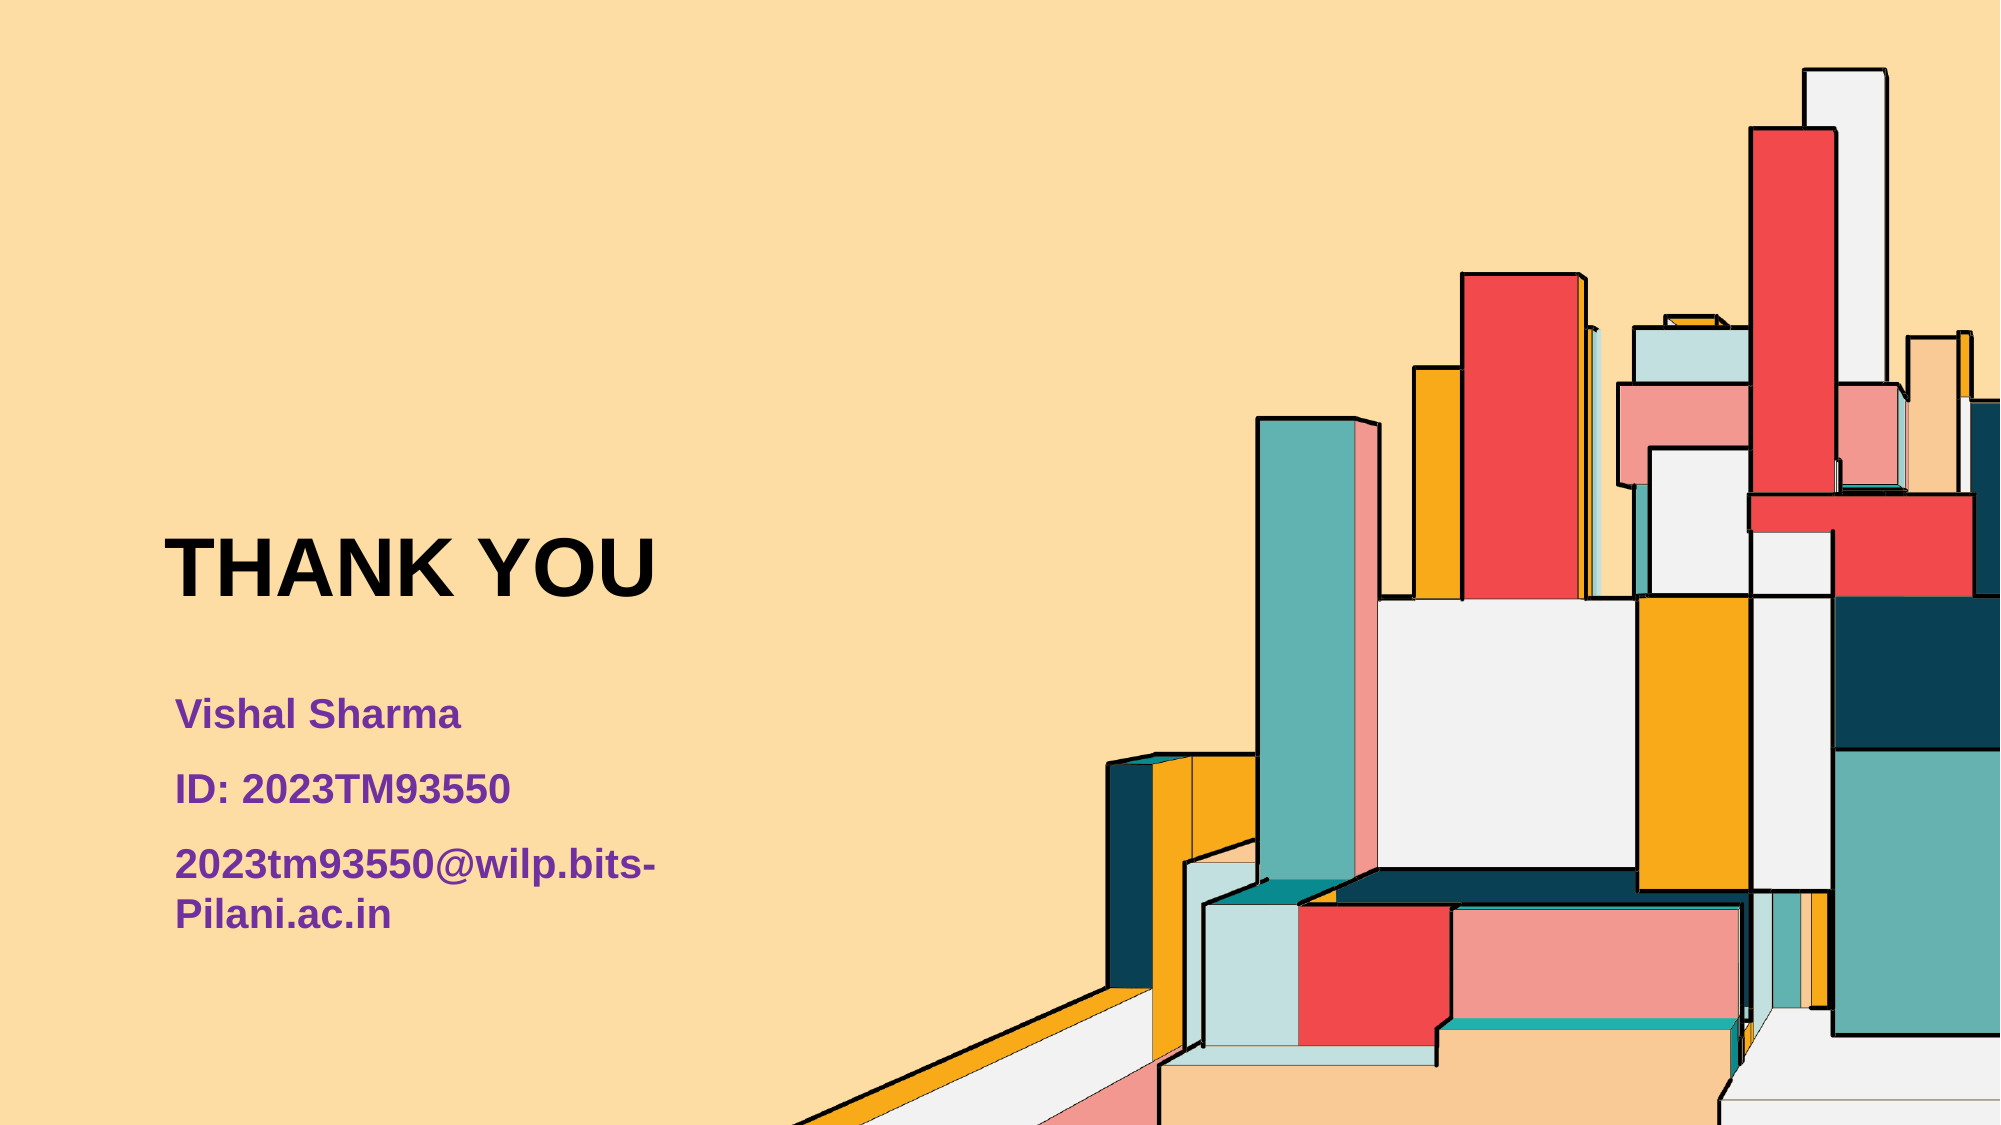

# Thank you
Vishal Sharma
ID: 2023TM93550
2023tm93550@wilp.bits-Pilani.ac.in